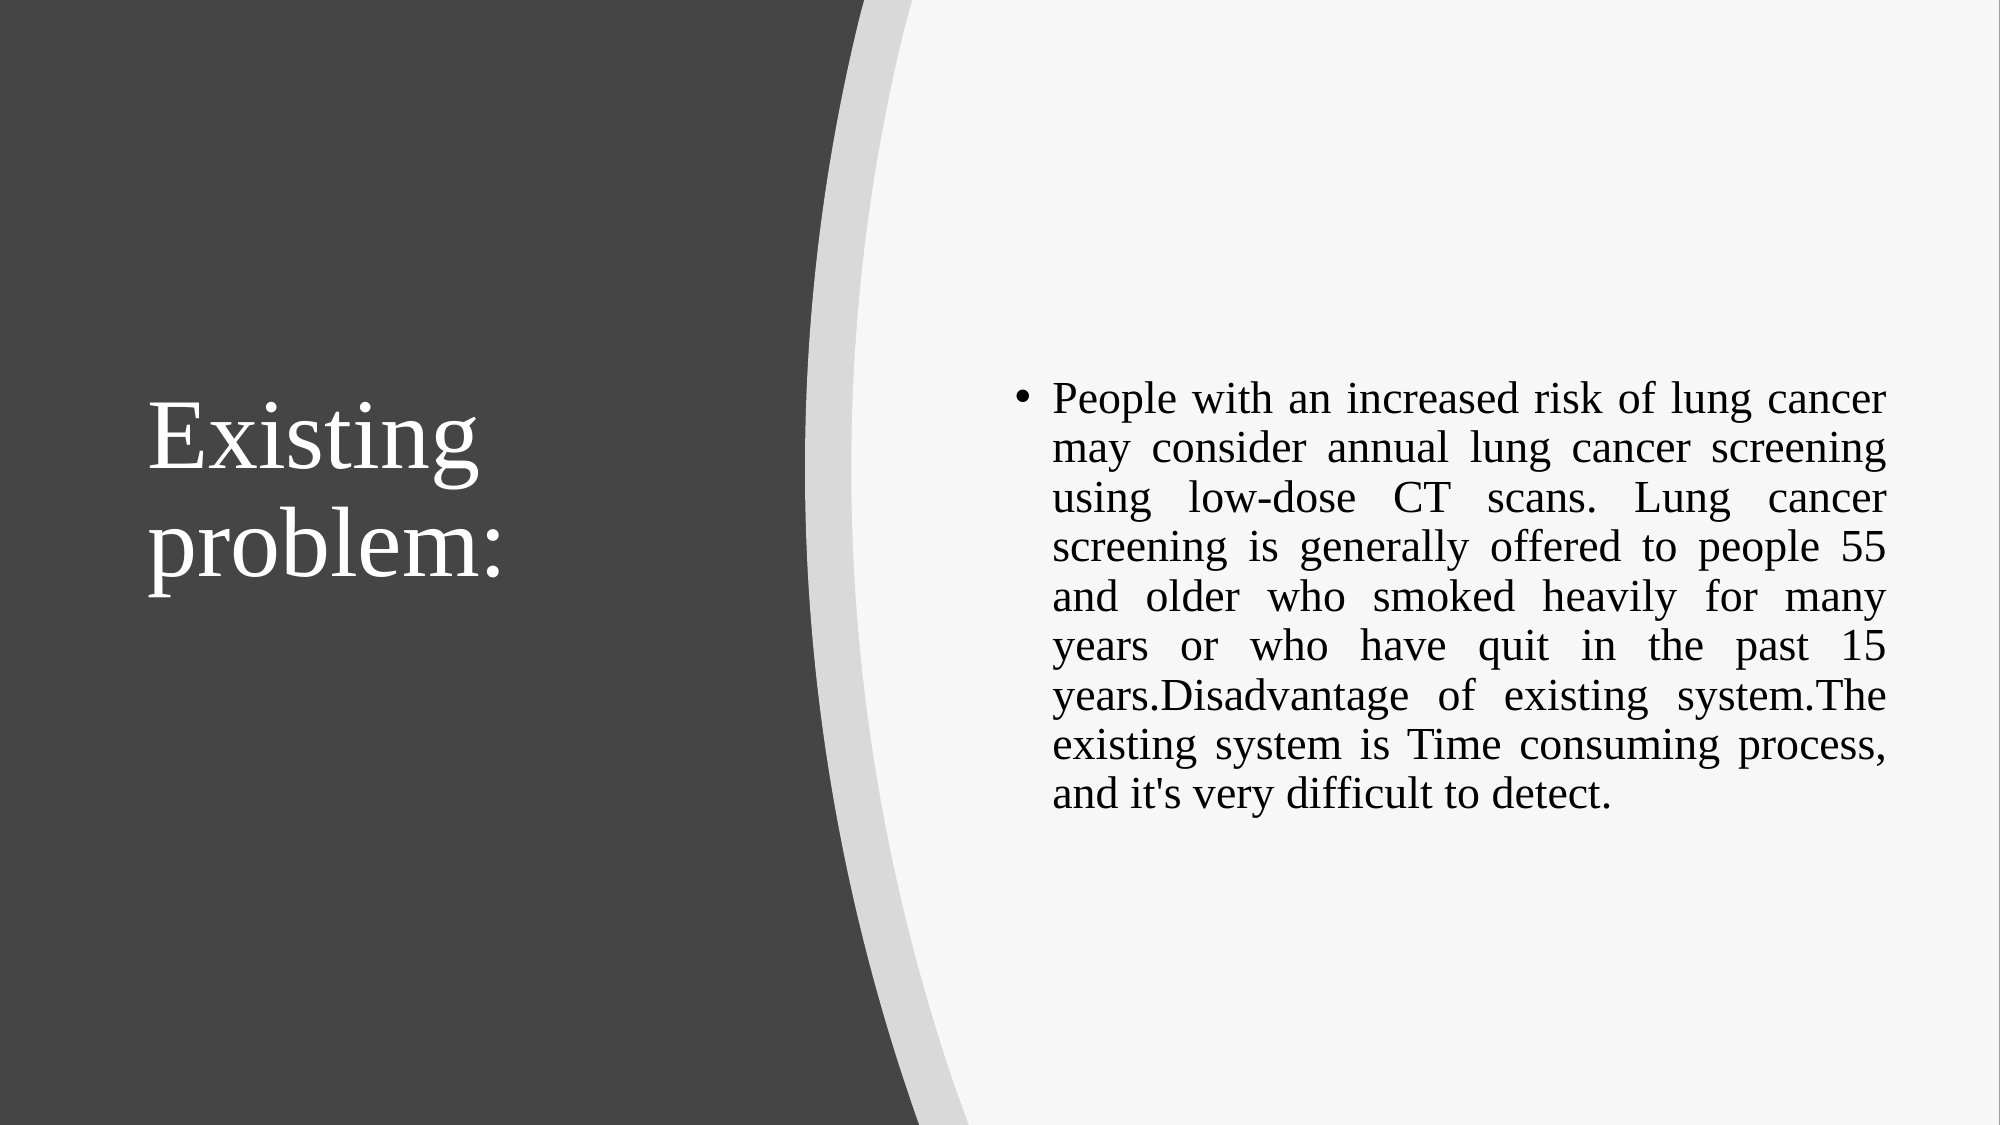

# Existing problem:
People with an increased risk of lung cancer may consider annual lung cancer screening using low-dose CT scans. Lung cancer screening is generally offered to people 55 and older who smoked heavily for many years or who have quit in the past 15 years.Disadvantage of existing system.The existing system is Time consuming process, and it's very difficult to detect.